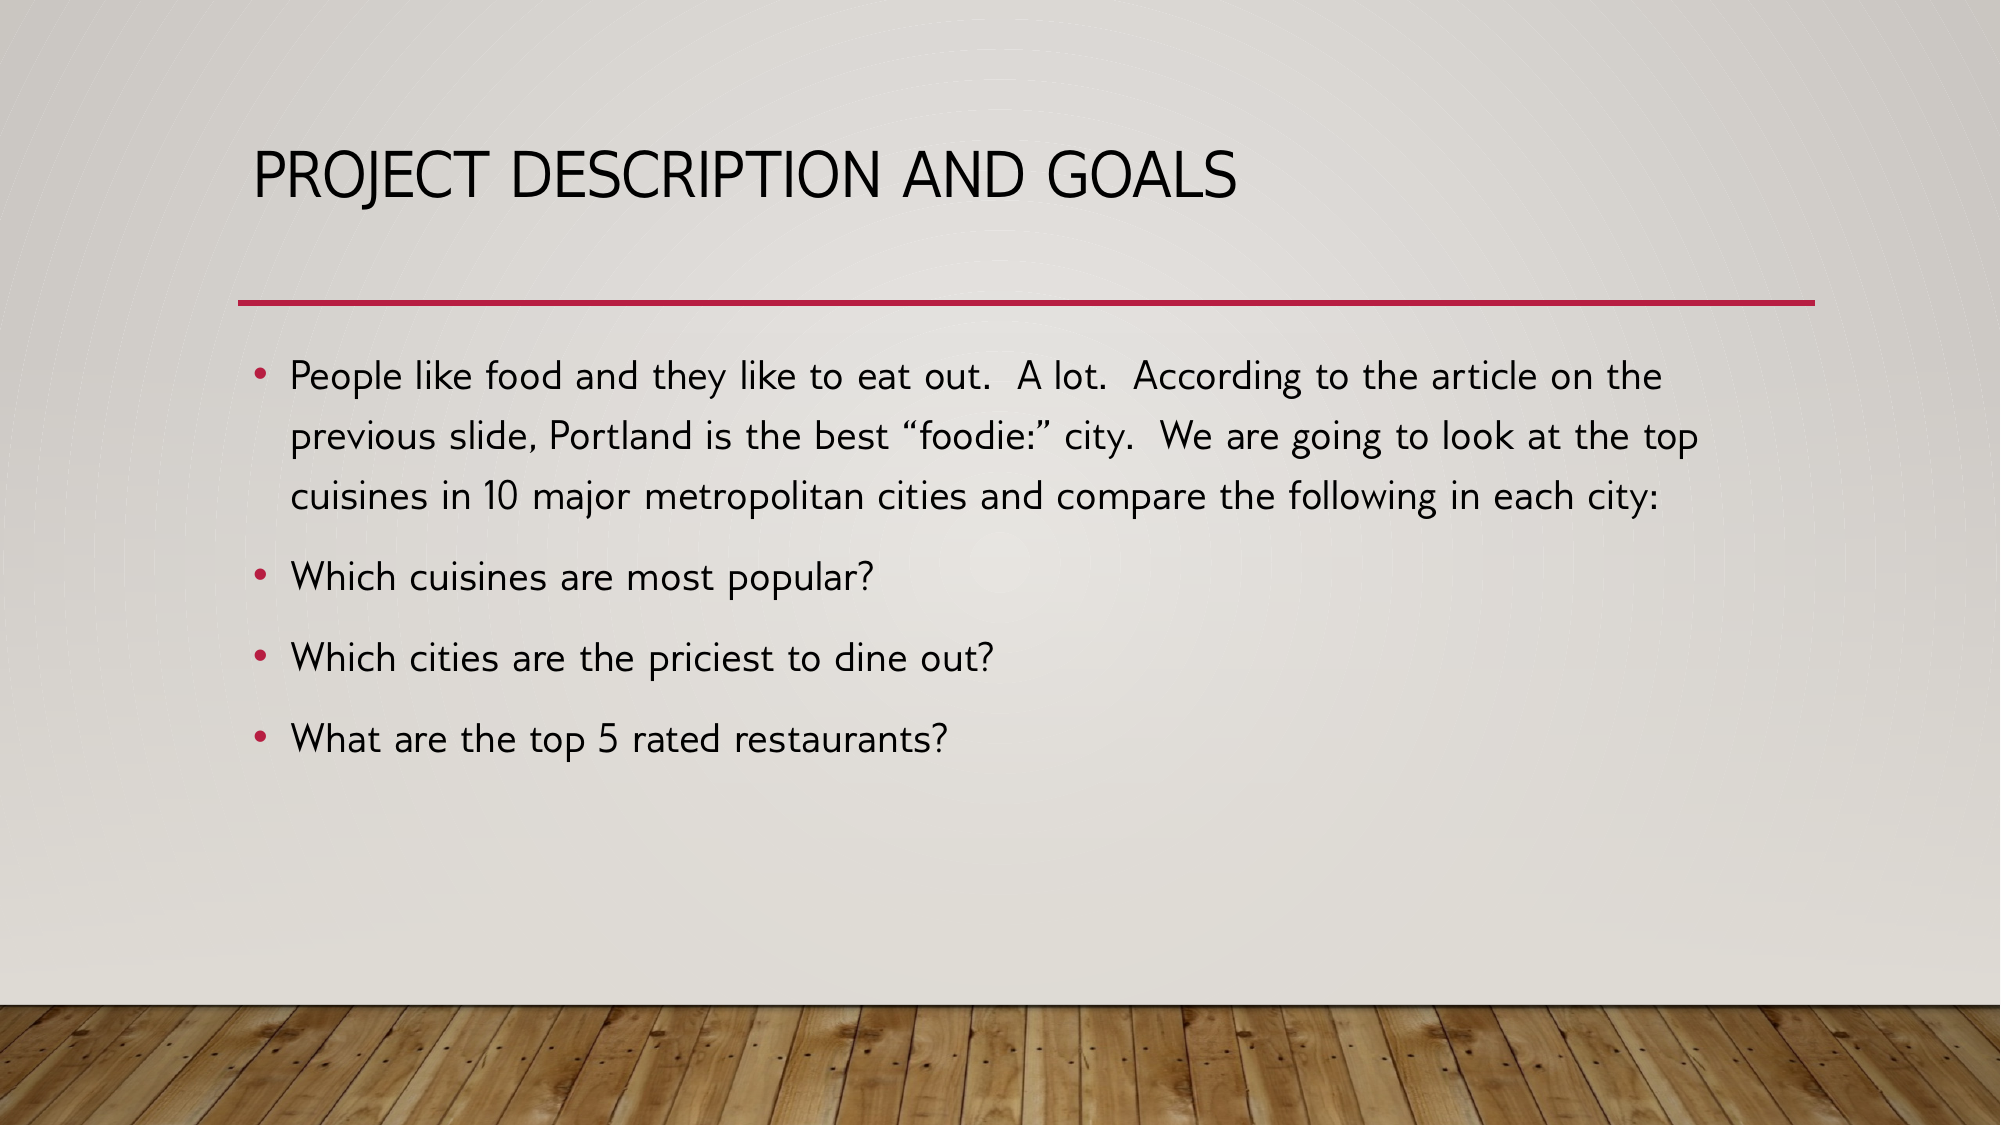

# Project Description and Goals
People like food and they like to eat out.  A lot.  According to the article on the previous slide, Portland is the best “foodie:” city.  We are going to look at the top cuisines in 10 major metropolitan cities and compare the following in each city:
Which cuisines are most popular?
Which cities are the priciest to dine out?
What are the top 5 rated restaurants?